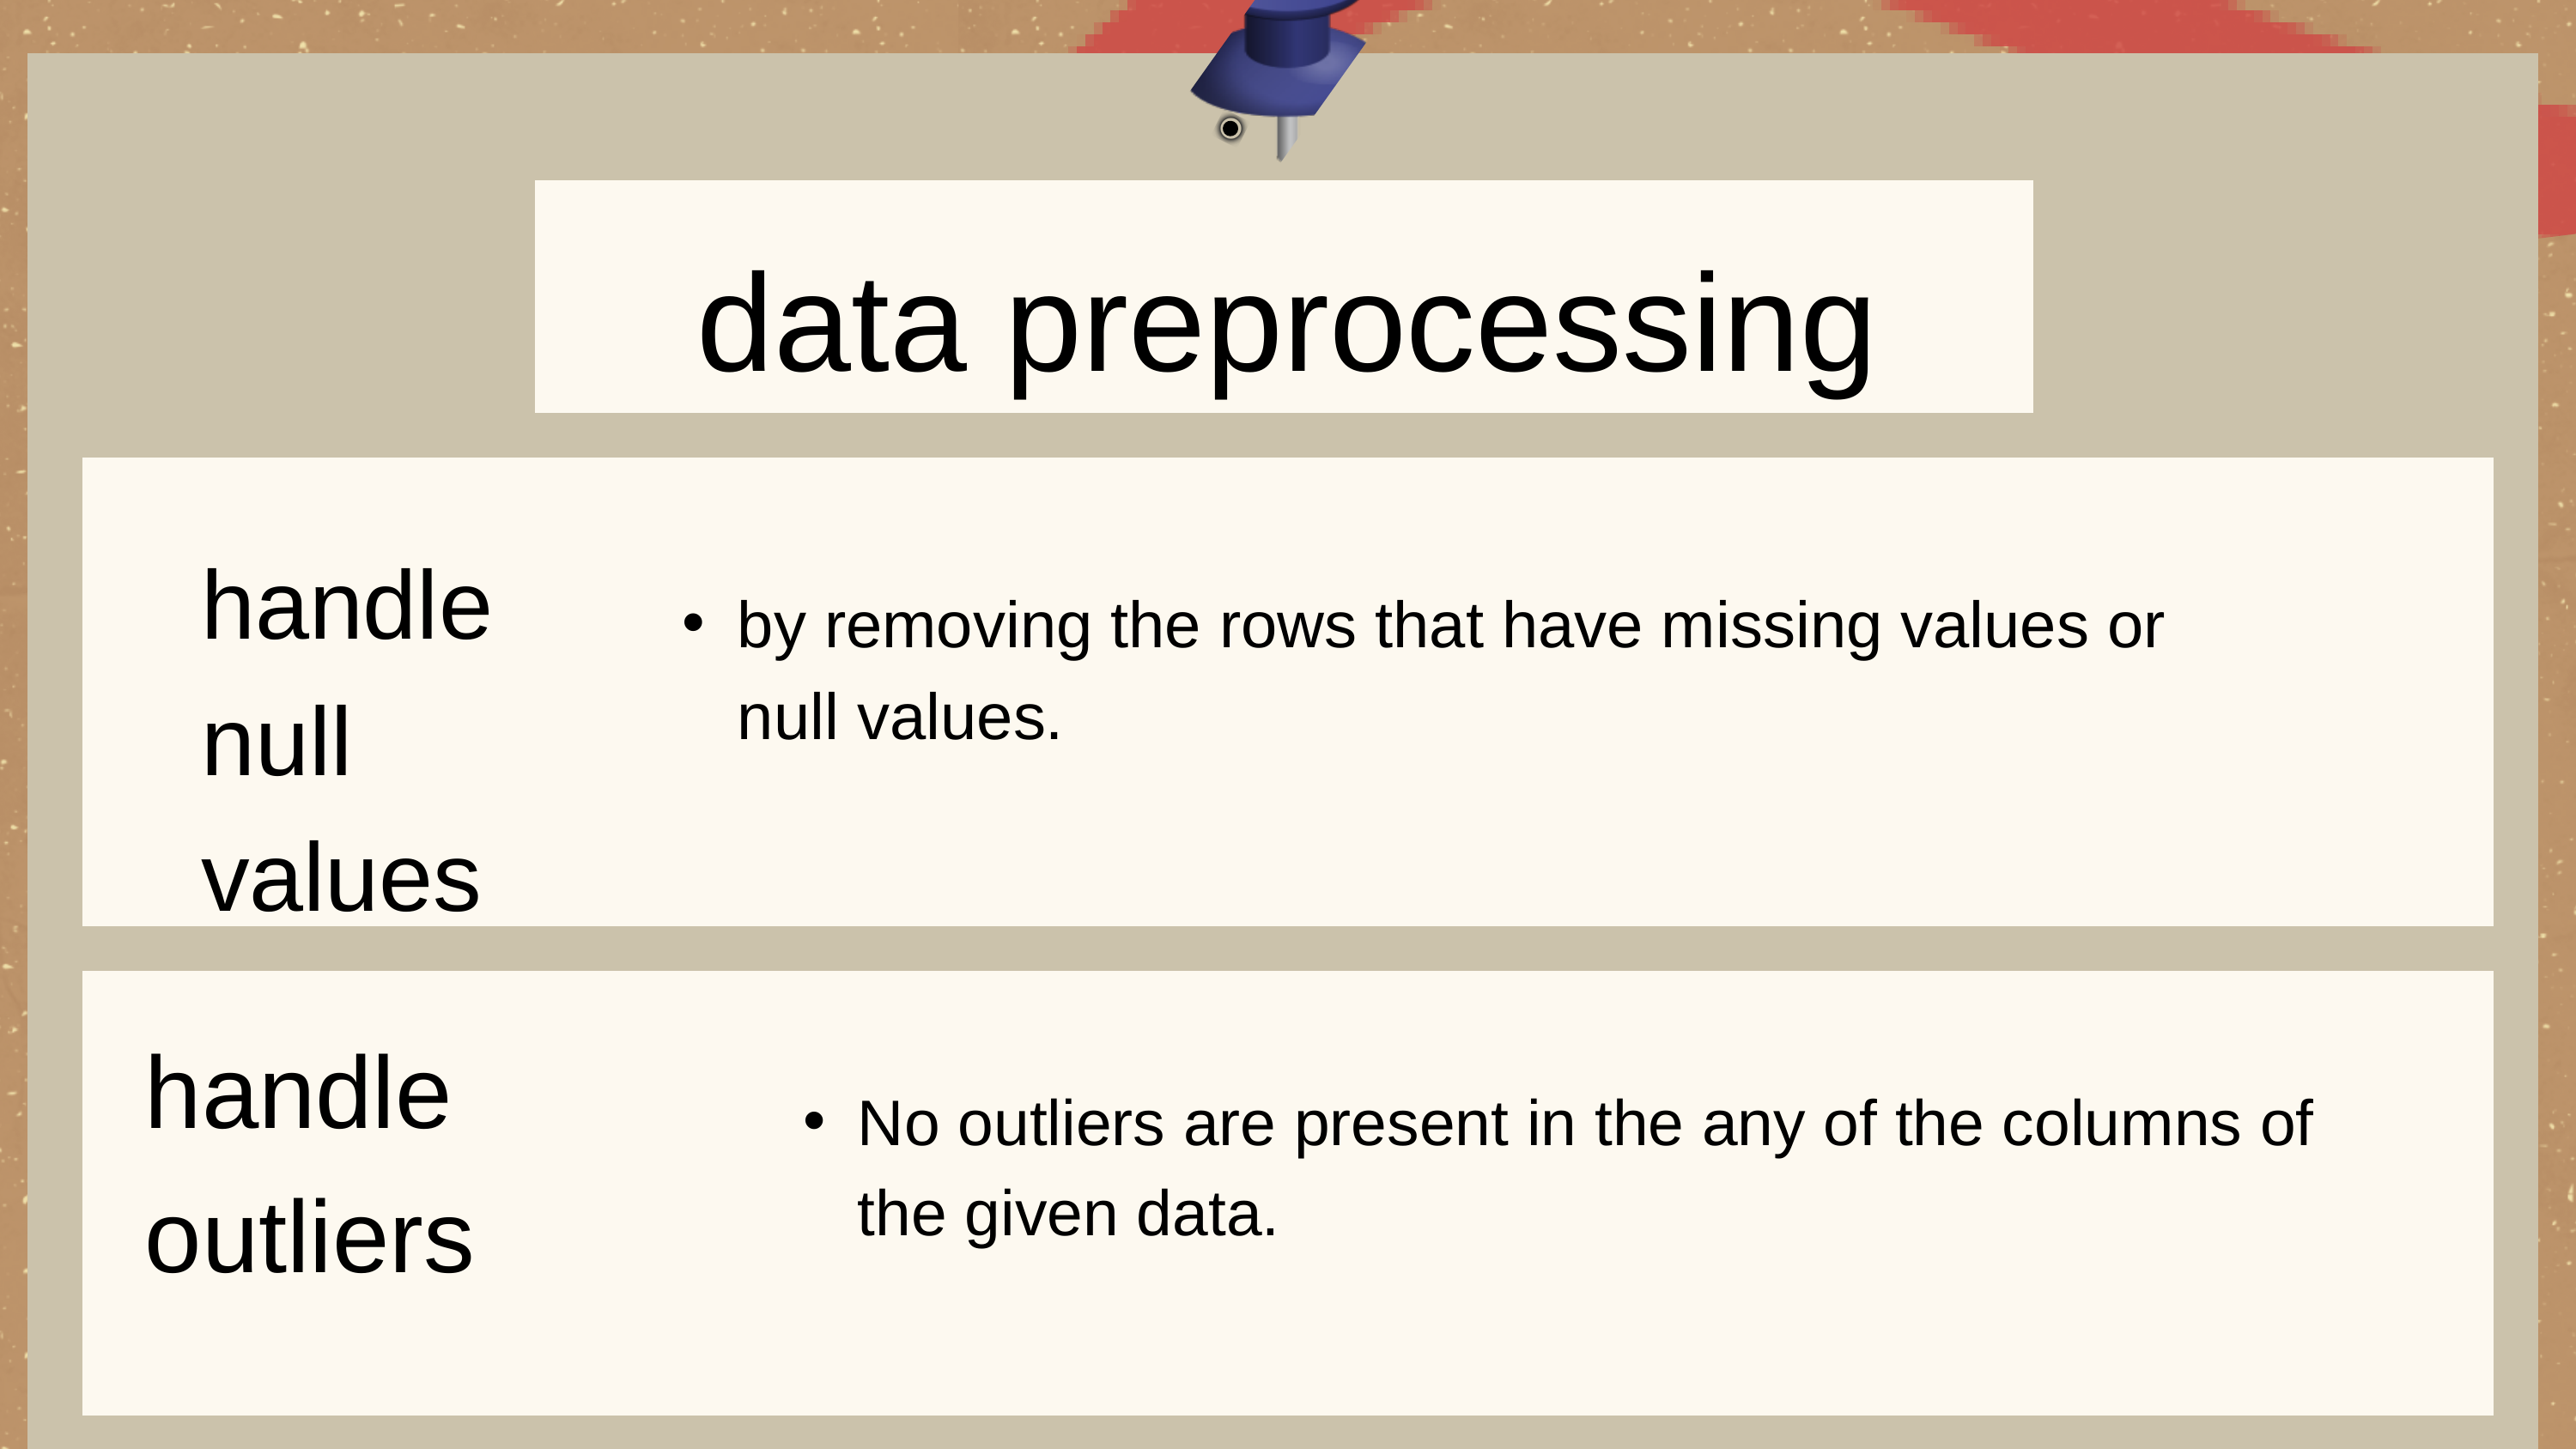

data preprocessing

by removing the rows that have missing values or null values.

handle null values

No outliers are present in the any of the columns of the given data.

handle outliers